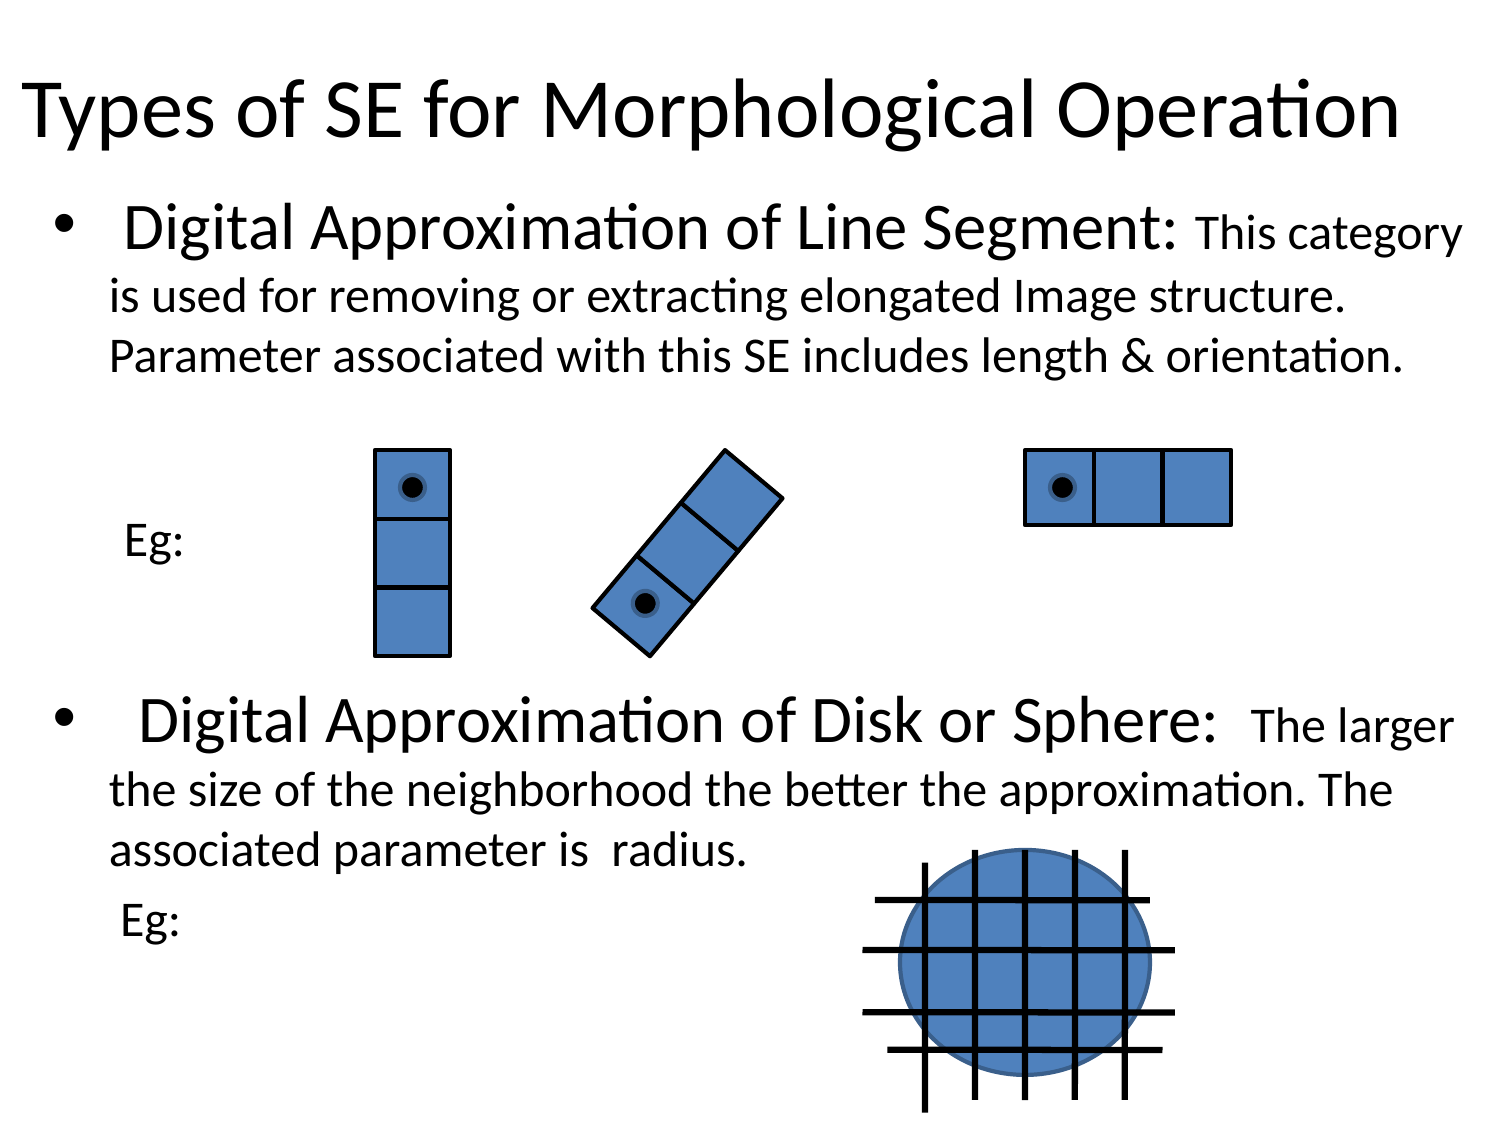

# Types of SE for Morphological Operation
 Digital Approximation of Line Segment: This category is used for removing or extracting elongated Image structure. Parameter associated with this SE includes length & orientation.

	 Eg:

  Digital Approximation of Disk or Sphere:  The larger the size of the neighborhood the better the approximation. The associated parameter is  radius.
	 Eg: